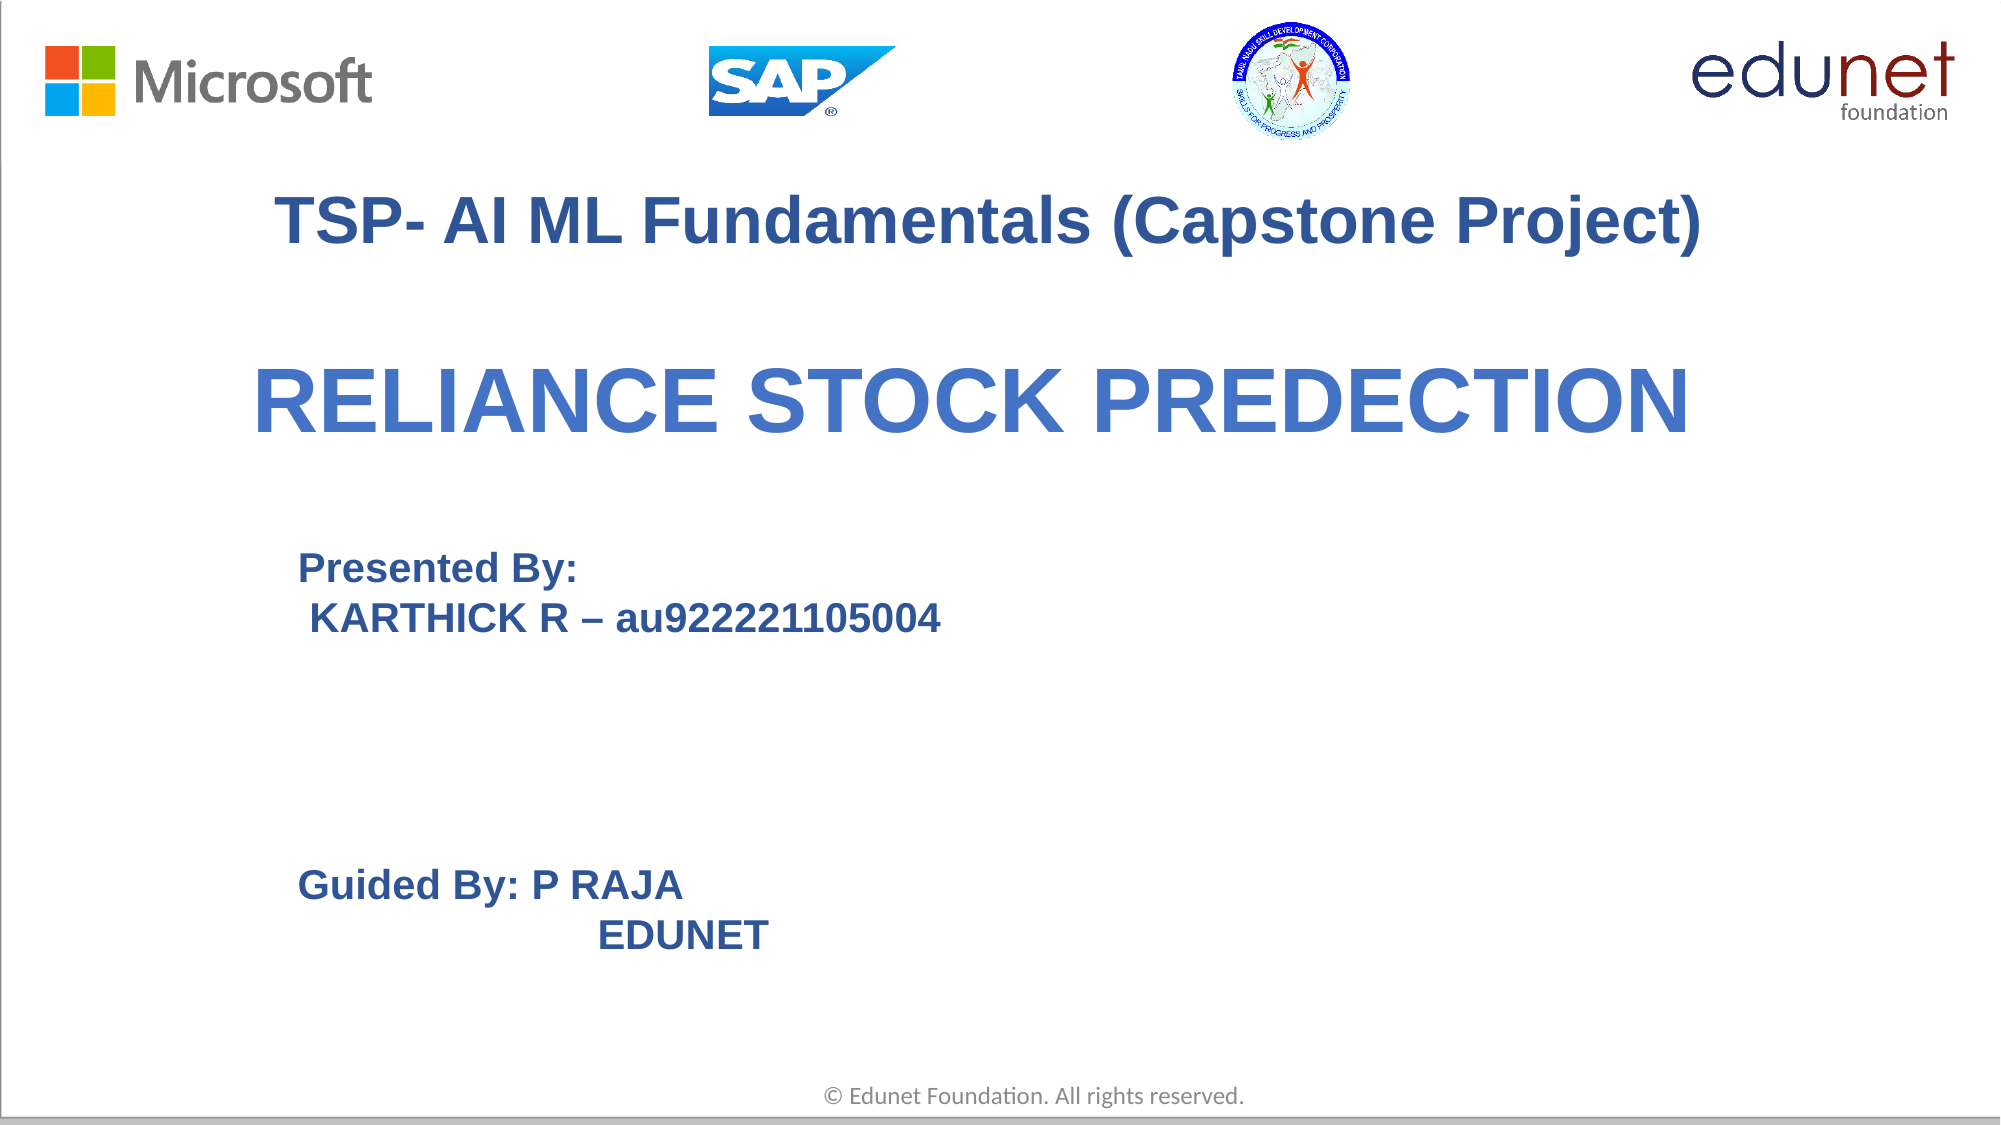

TSP- AI ML Fundamentals (Capstone Project)
# RELIANCE STOCK PREDECTION
Presented By:
 KARTHICK R – au922221105004
Guided By: P RAJA
		EDUNET
© Edunet Foundation. All rights reserved.